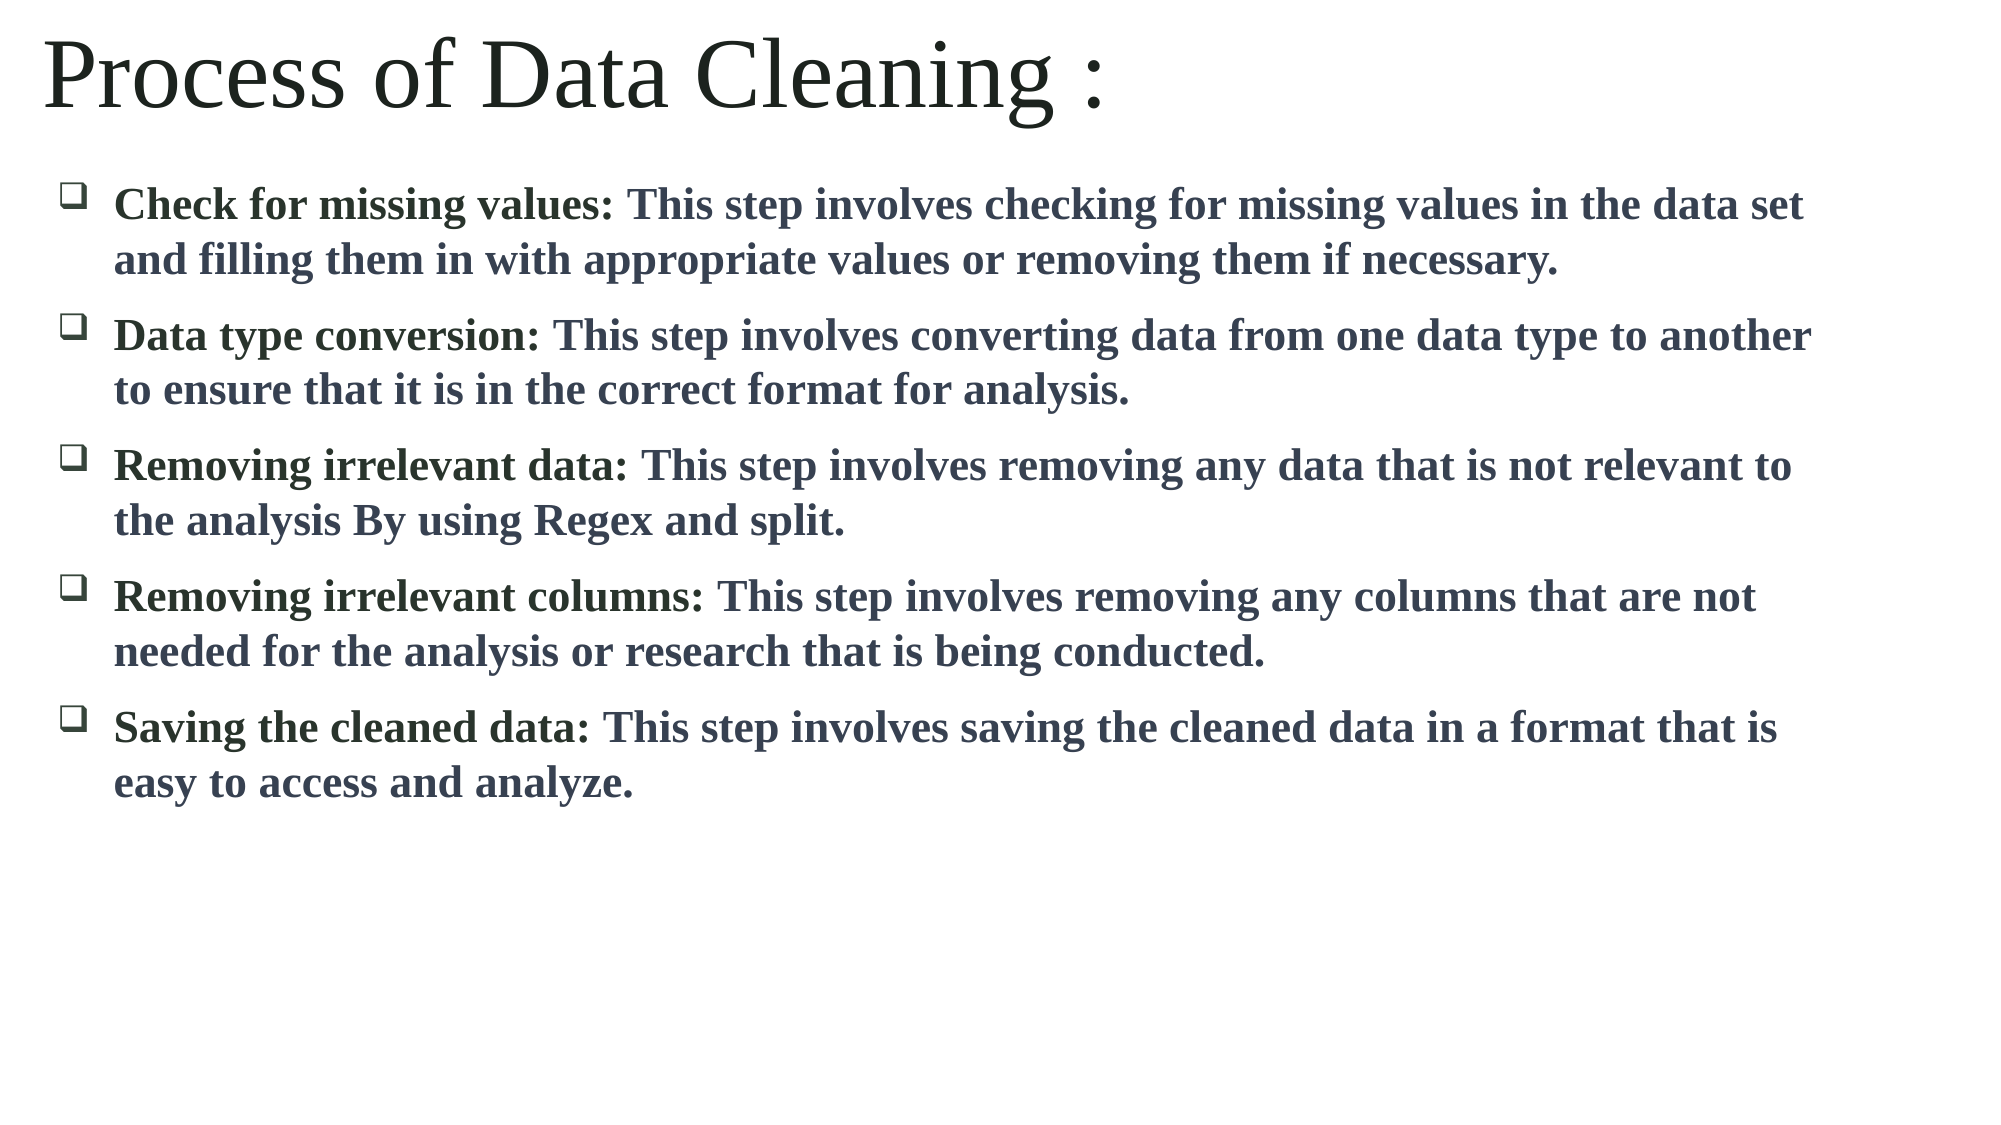

Process of Data Cleaning :
Check for missing values: This step involves checking for missing values in the data set and filling them in with appropriate values or removing them if necessary.
Data type conversion: This step involves converting data from one data type to another to ensure that it is in the correct format for analysis.
Removing irrelevant data: This step involves removing any data that is not relevant to the analysis By using Regex and split.
Removing irrelevant columns: This step involves removing any columns that are not needed for the analysis or research that is being conducted.
Saving the cleaned data: This step involves saving the cleaned data in a format that is easy to access and analyze.